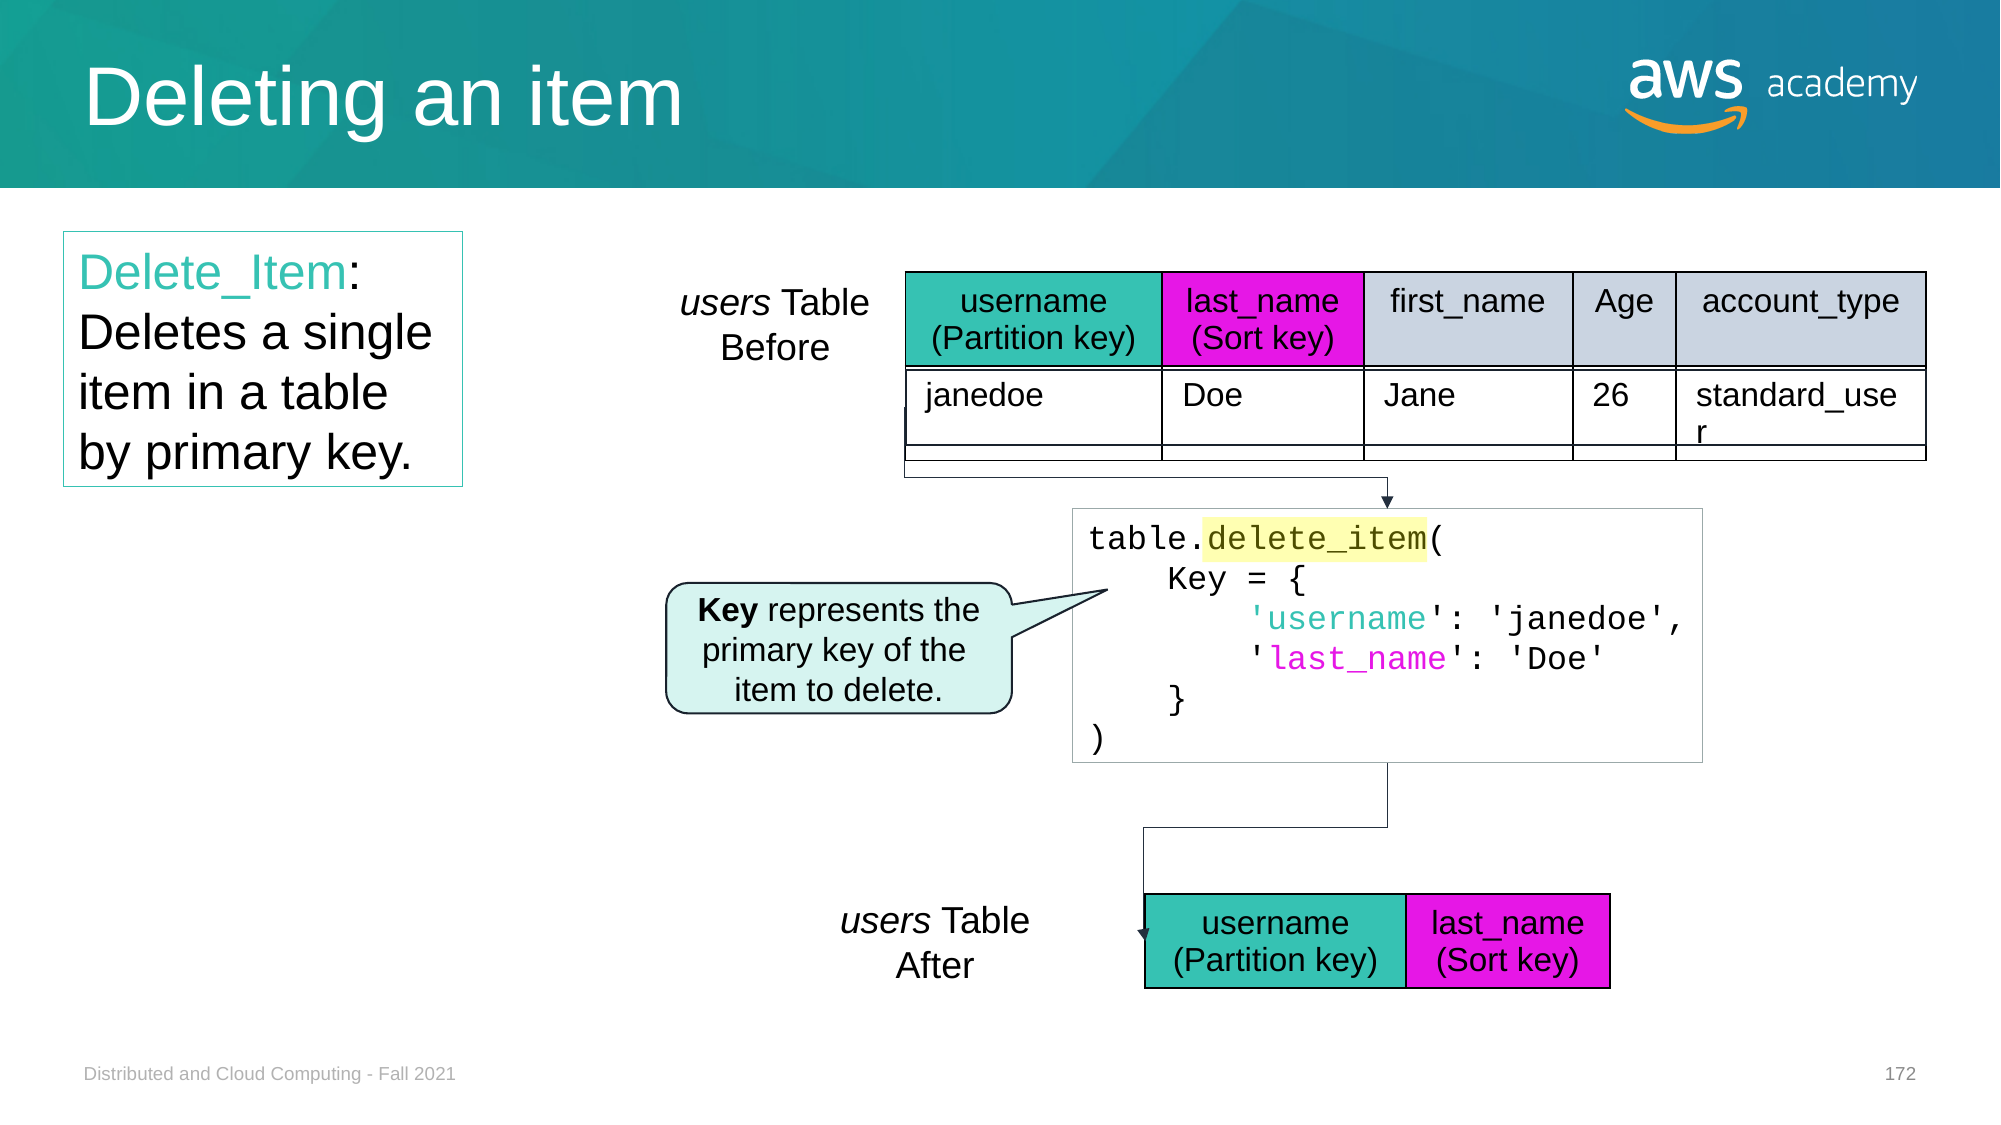

# Deleting an item
Delete_Item:
Deletes a single
item in a table
by primary key.
users Table
Before
| username (Partition key) | last\_name (Sort key) | first\_name | Age | account\_type |
| --- | --- | --- | --- | --- |
| janedoe | Doe | Jane | 26 | standard\_user |

table.delete_item(
    Key = {
        'username': 'janedoe',
        'last_name': 'Doe'
    }
)

Key represents the primary key of the
item to delete.
users Table
After
| username (Partition key) | last\_name (Sort key) |
| --- | --- |
Distributed and Cloud Computing - Fall 2021
172